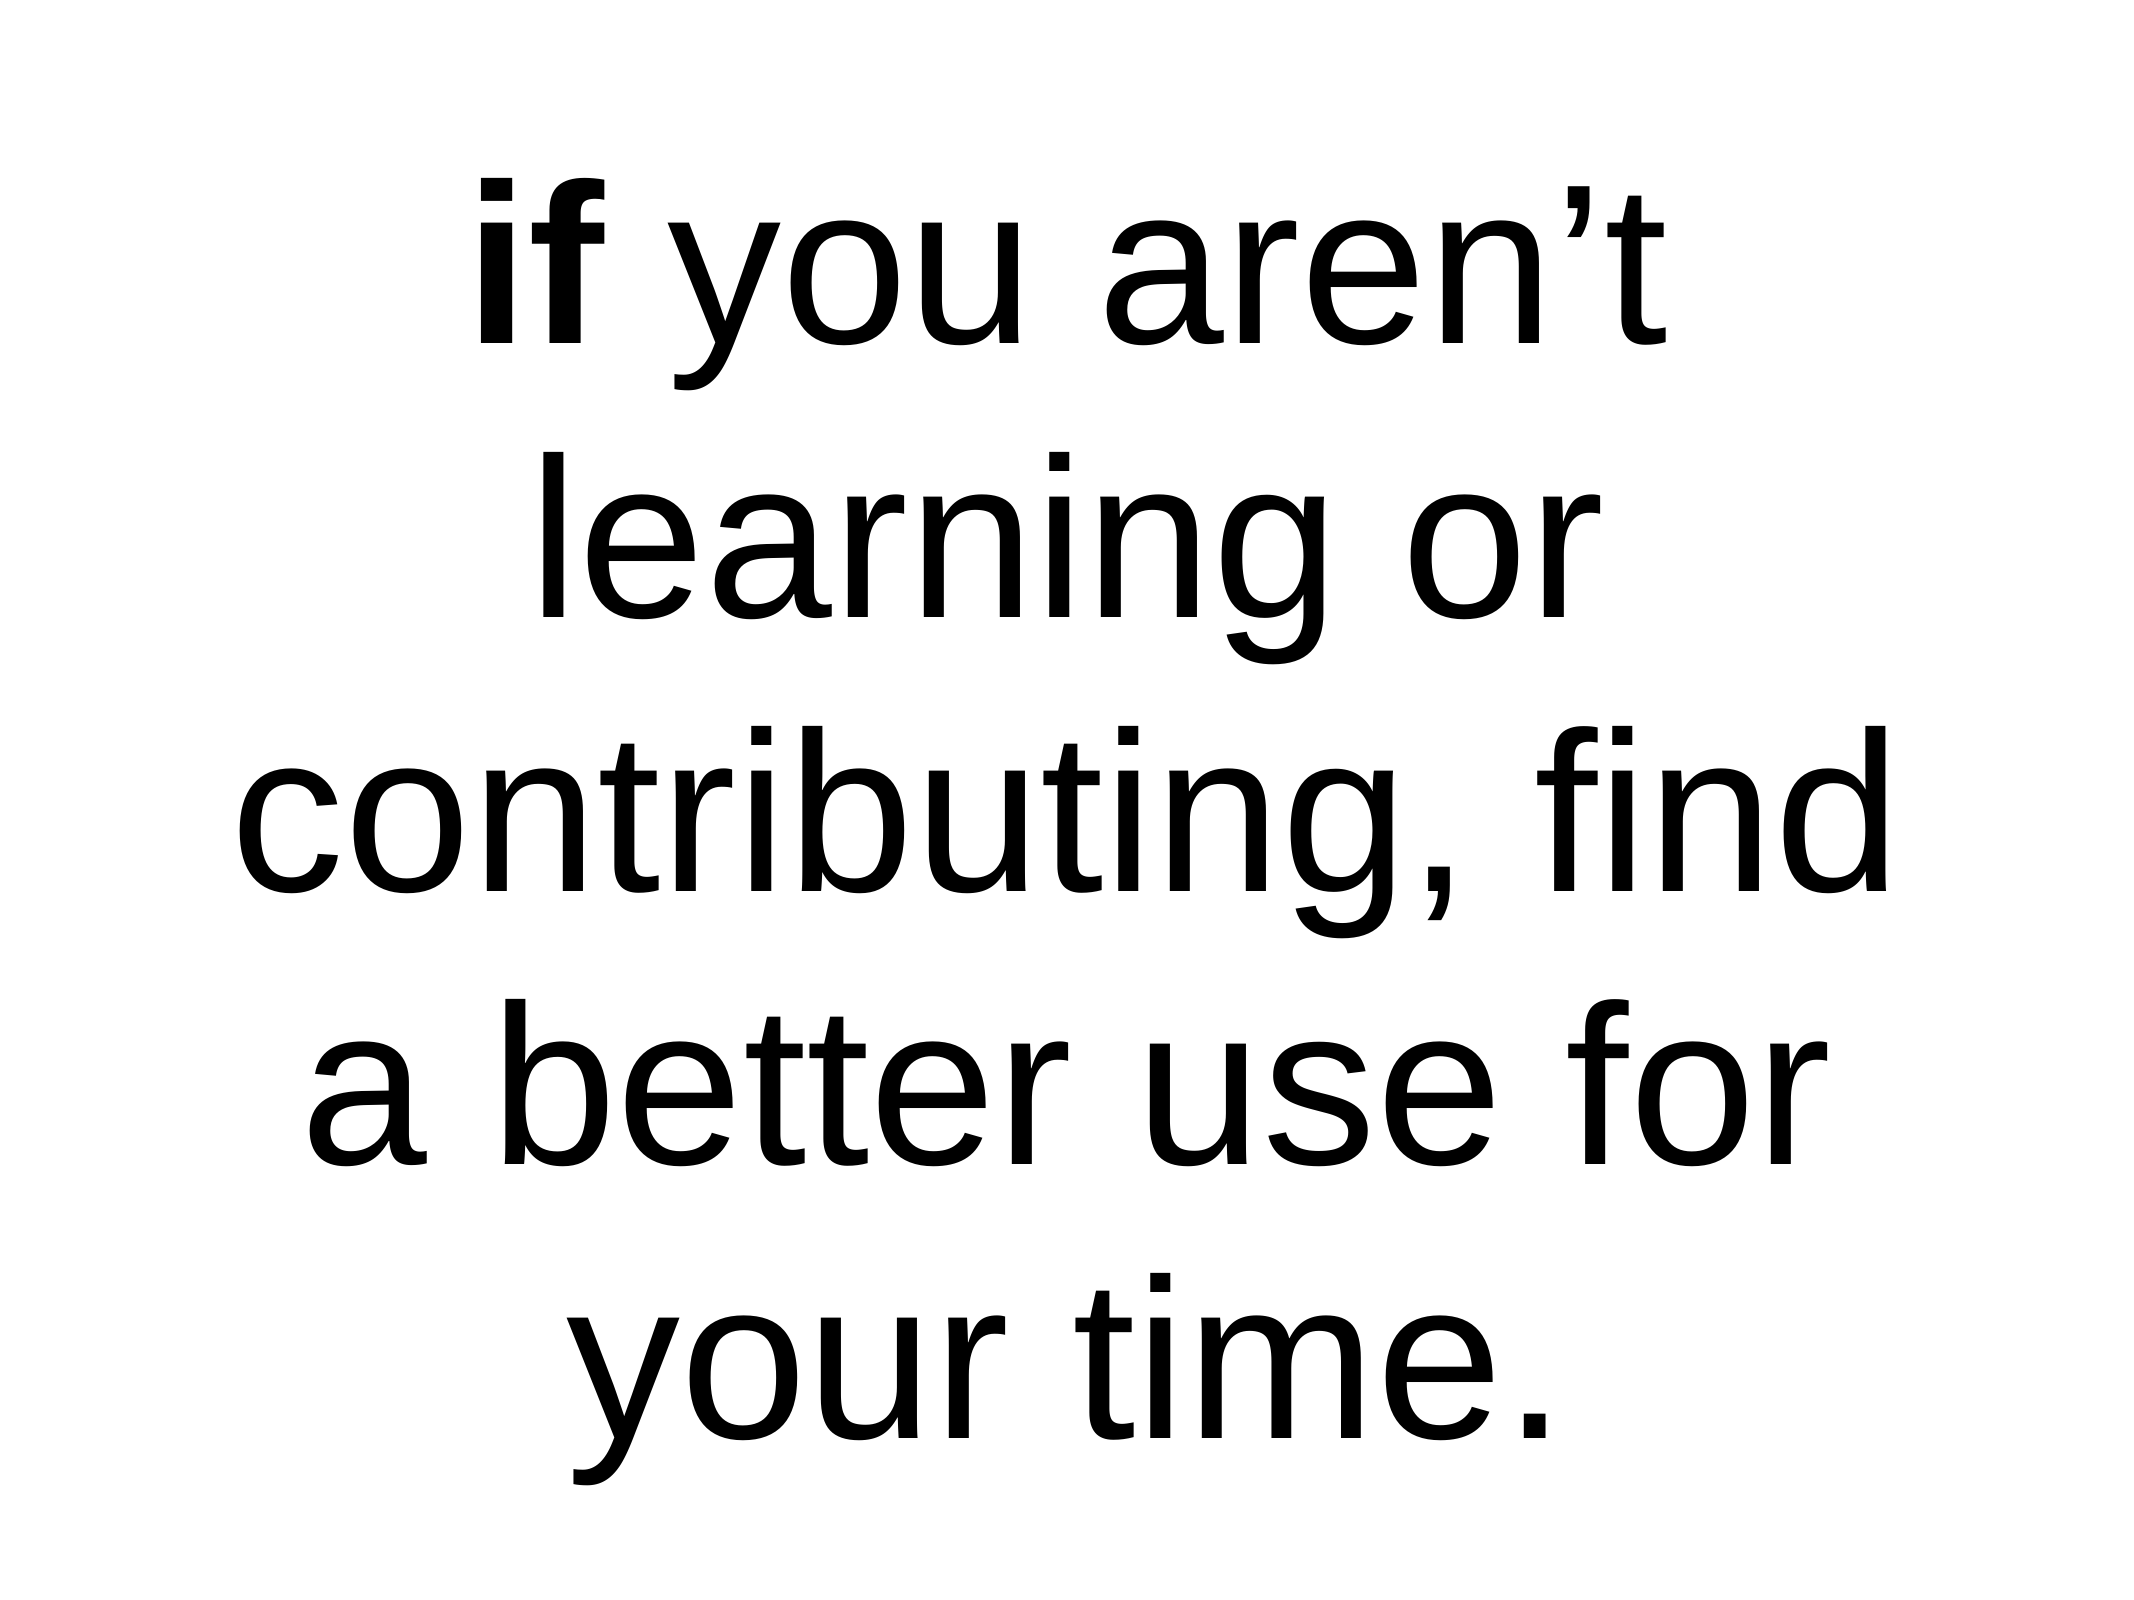

# if you aren’t learning or contributing, find a better use for your time.